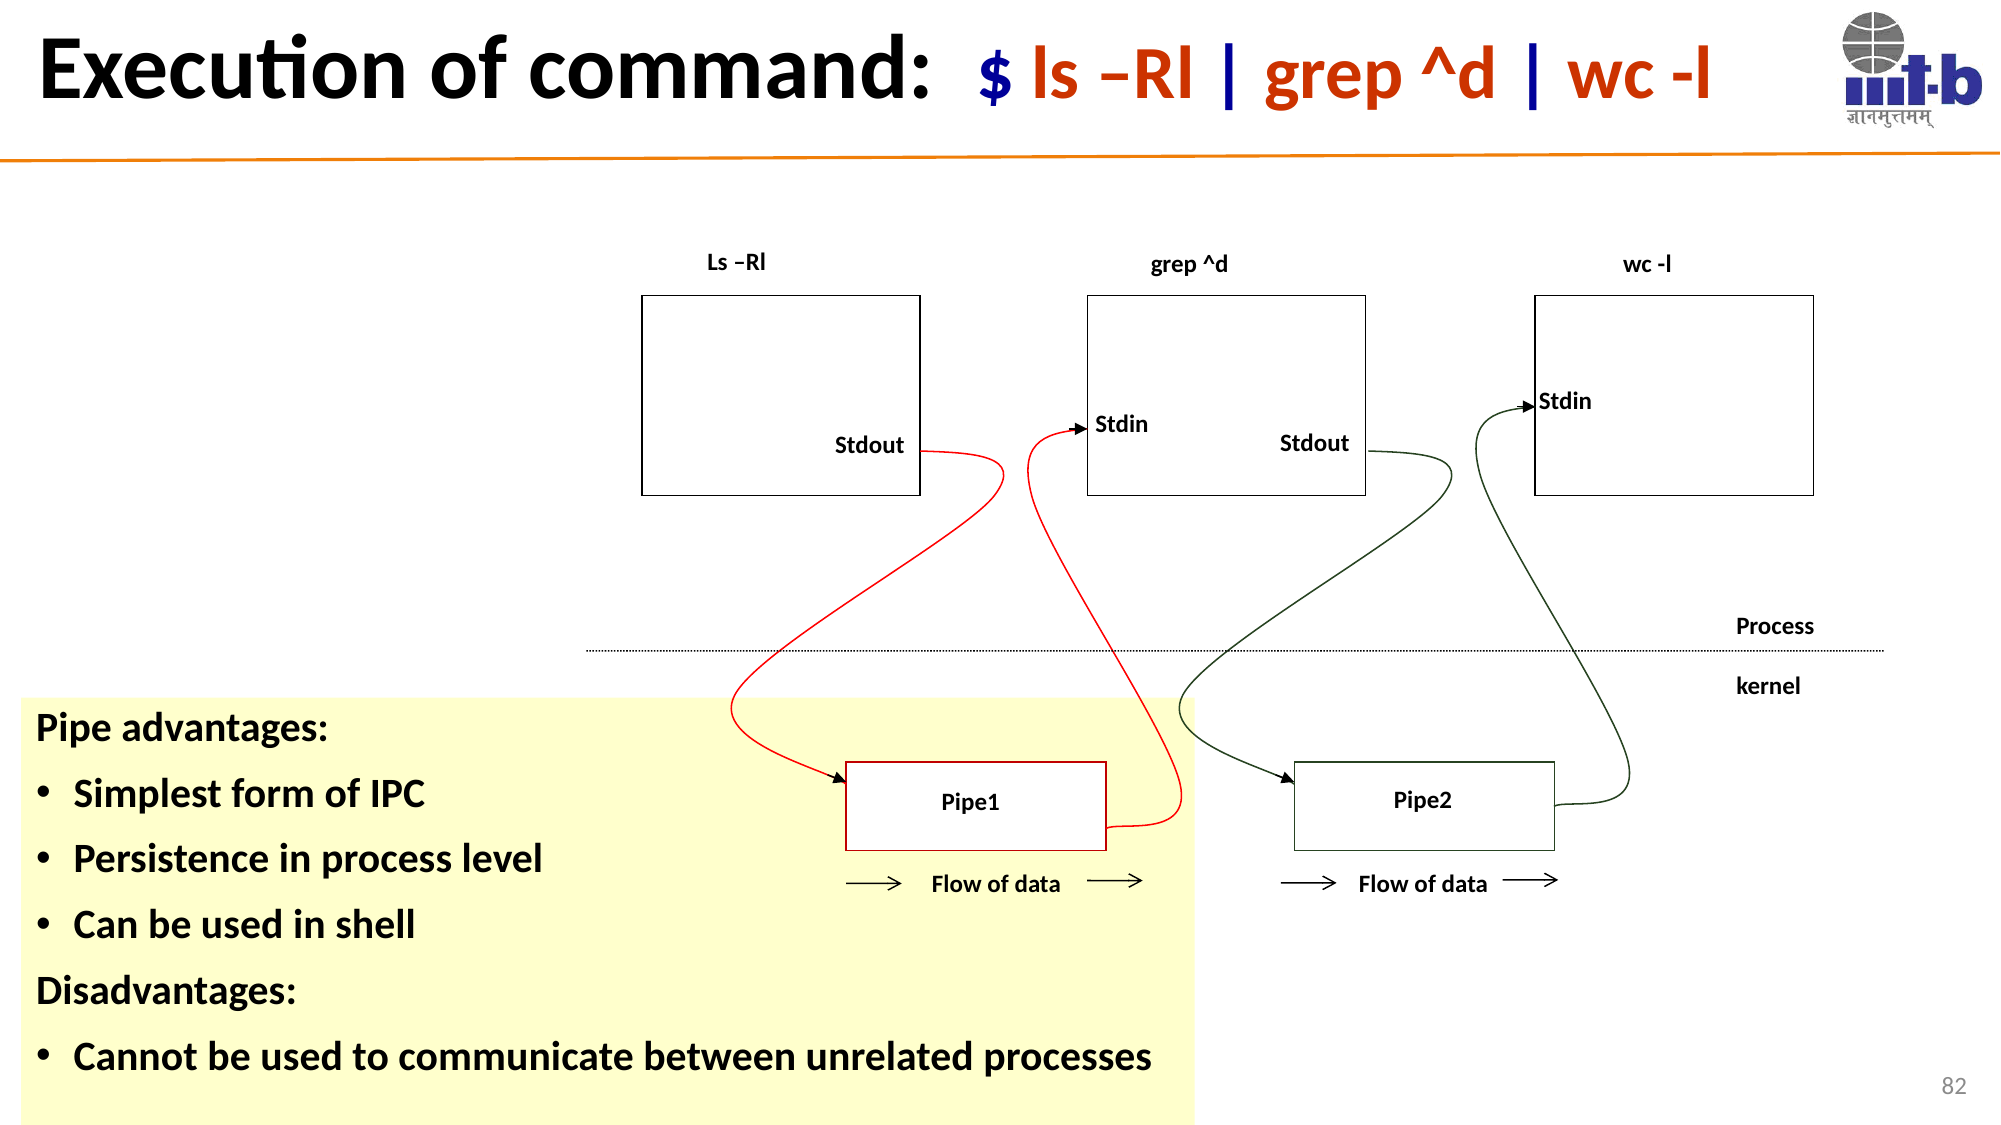

# Execution of command:  $ ls –Rl | grep ^d | wc -l
Ls –Rl
grep ^d
wc -l

Stdin
Stdin
Stdout
Stdout
Process

kernel
Pipe2
Pipe1
Flow of data
Flow of data

Pipe advantages:
Simplest form of IPC
Persistence in process level
Can be used in shell
Disadvantages:
Cannot be used to communicate between unrelated processes
82